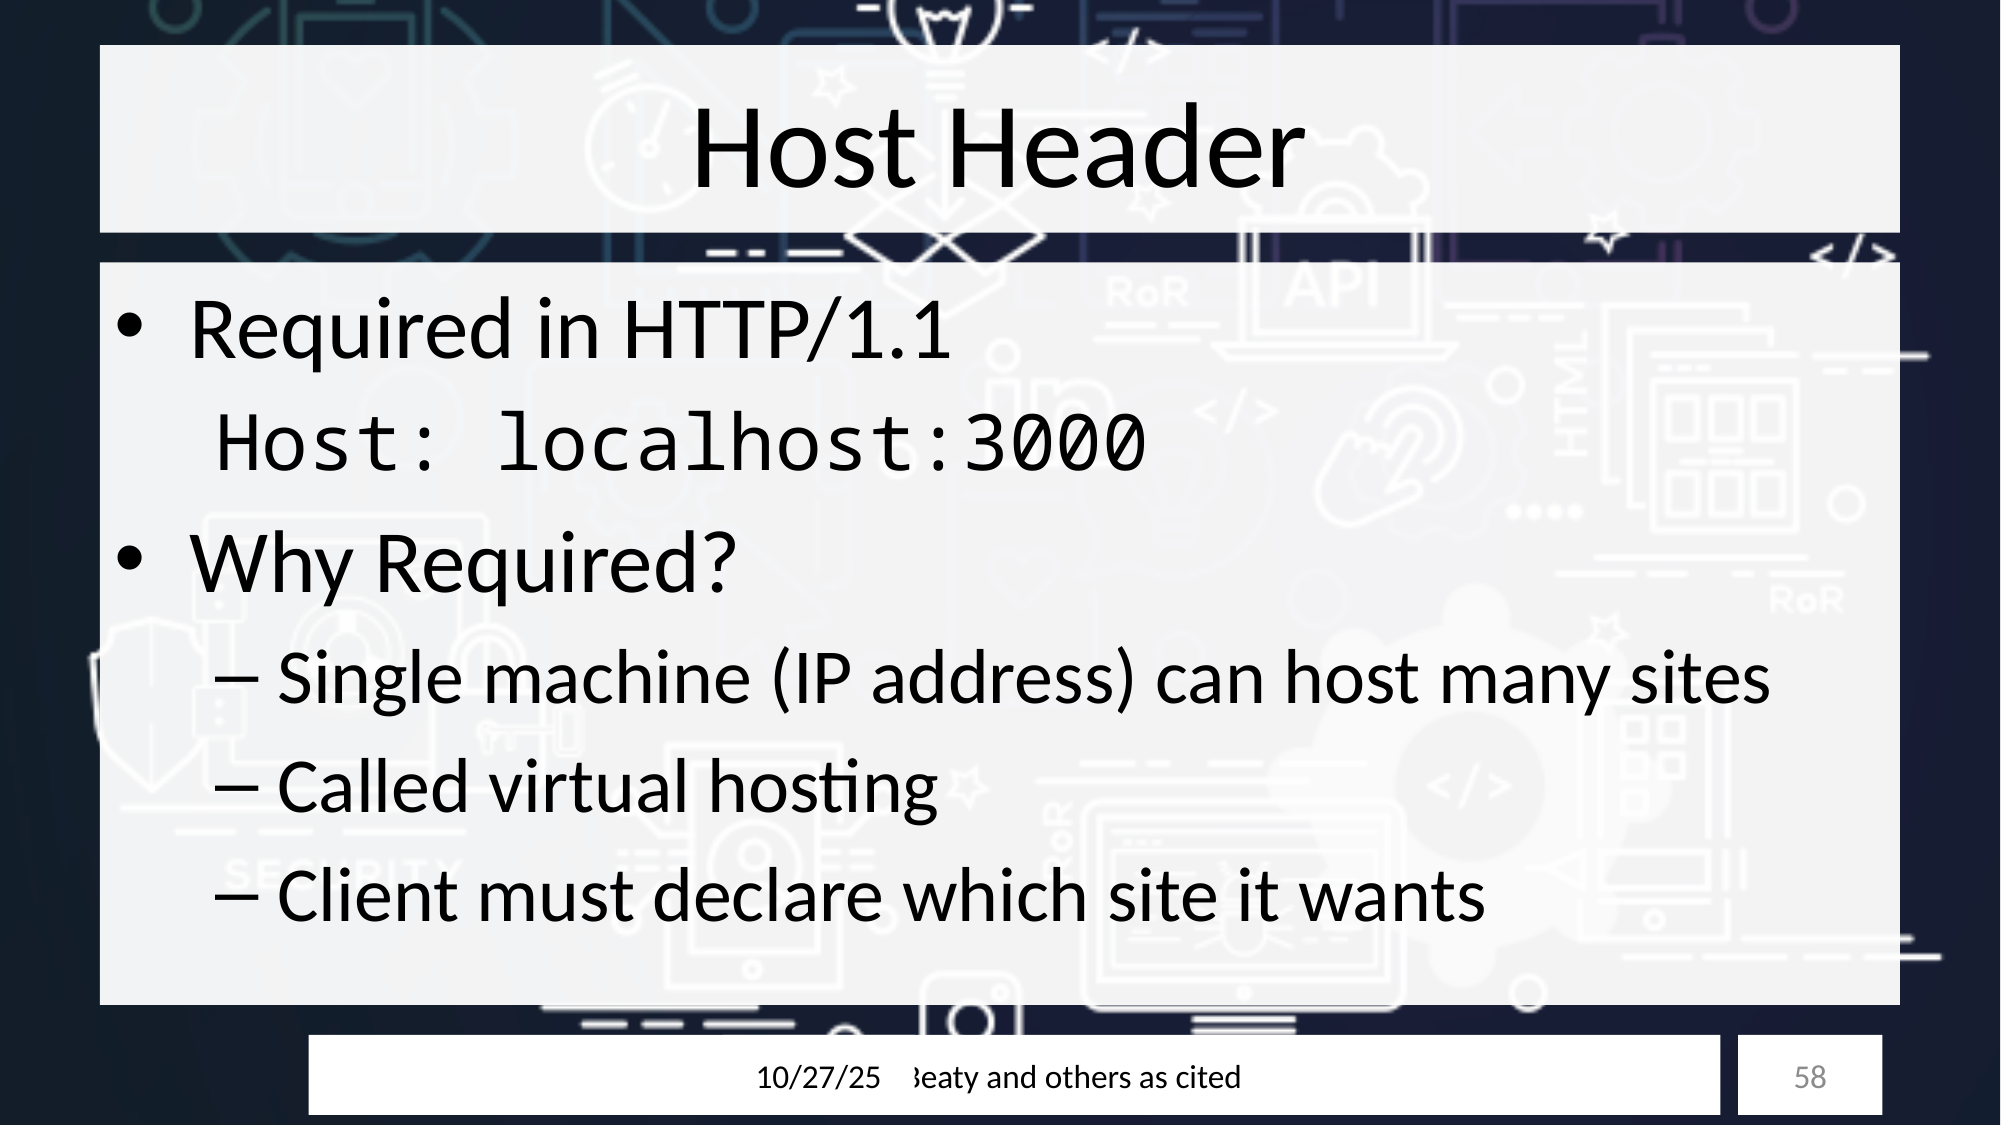

# Host Header
Required in HTTP/1.1
Host: localhost:3000
Why Required?
Single machine (IP address) can host many sites
Called virtual hosting
Client must declare which site it wants

© Steve Beaty and others as cited
58
10/27/25